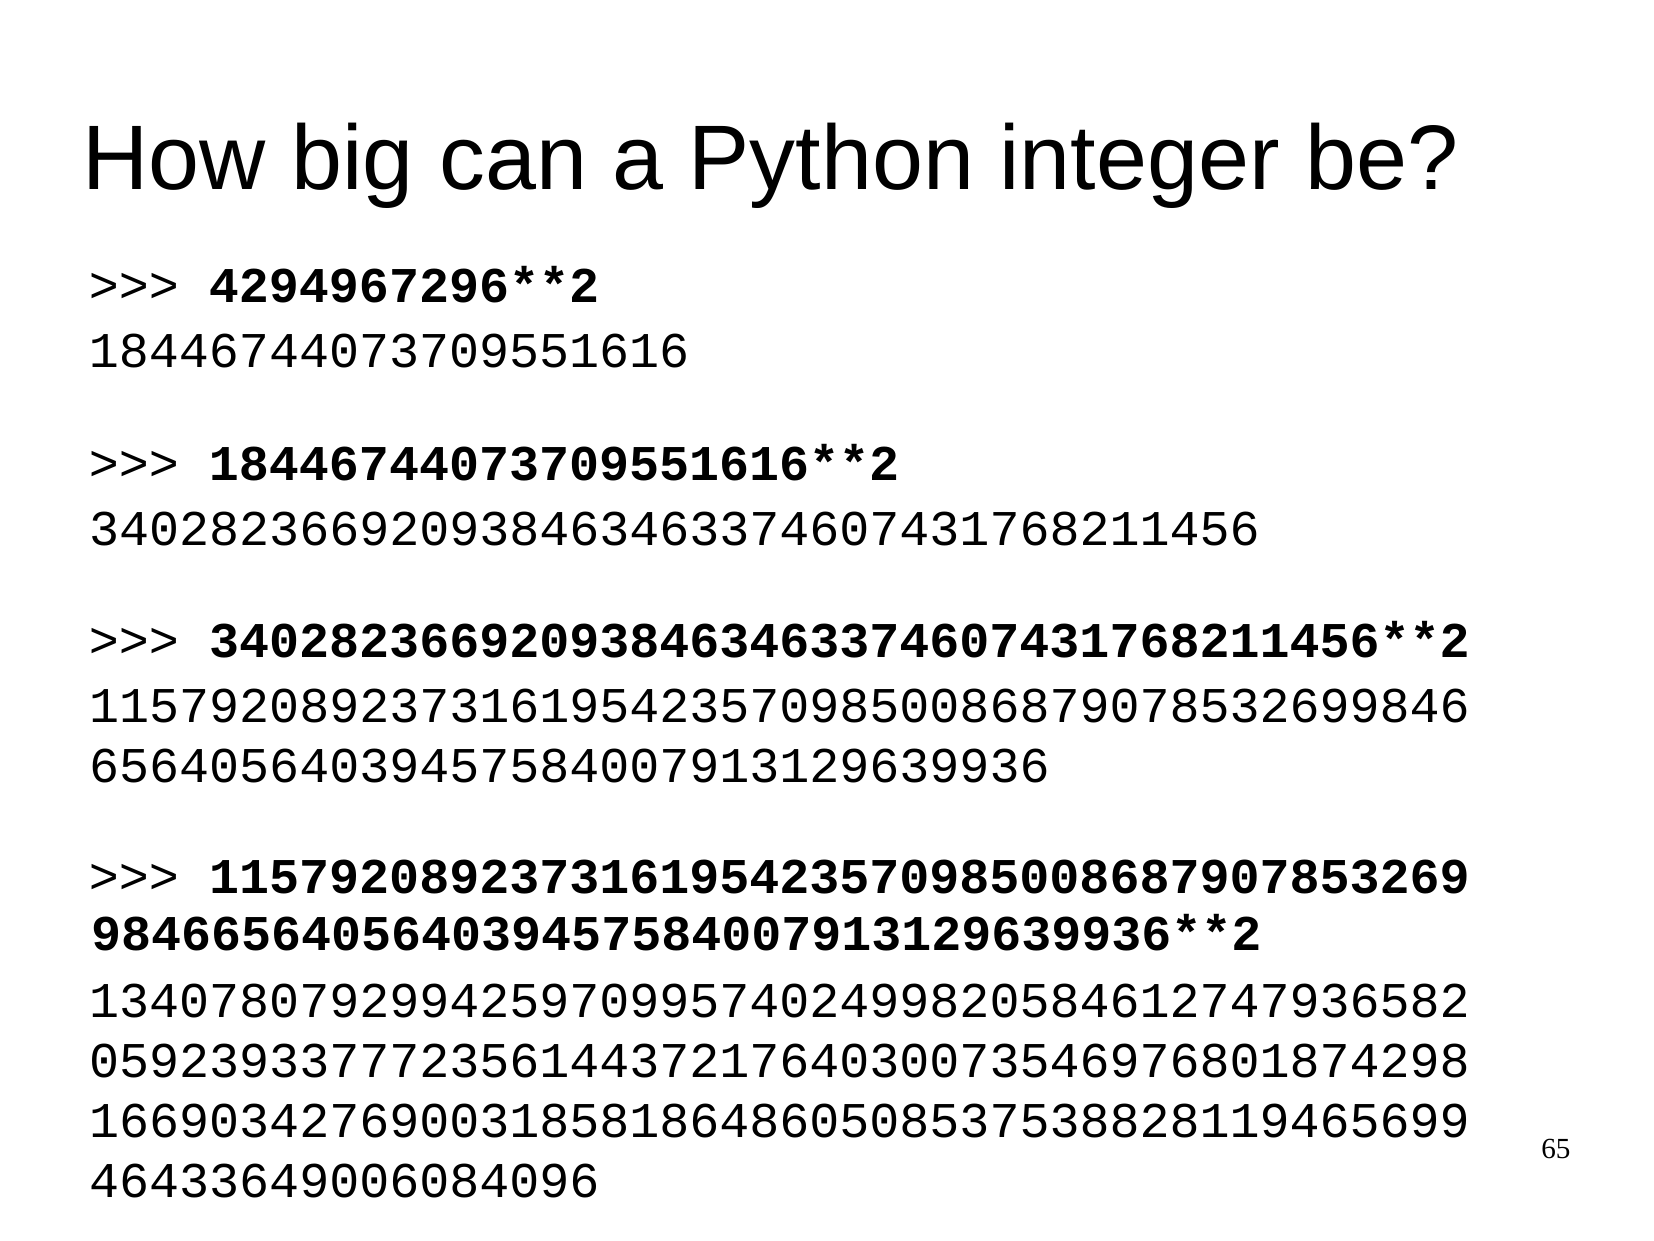

How big can a Python integer be?
>>>
4294967296**2
18446744073709551616
>>>
18446744073709551616**2
340282366920938463463374607431768211456
>>>
340282366920938463463374607431768211456**2
1157920892373161954235709850086879078532699846
65640564039457584007913129639936
>>>
115792089237316195423570985008687907853269
984665640564039457584007913129639936**2
1340780792994259709957402499820584612747936582
0592393377723561443721764030073546976801874298
1669034276900318581864860508537538828119465699
46433649006084096
65